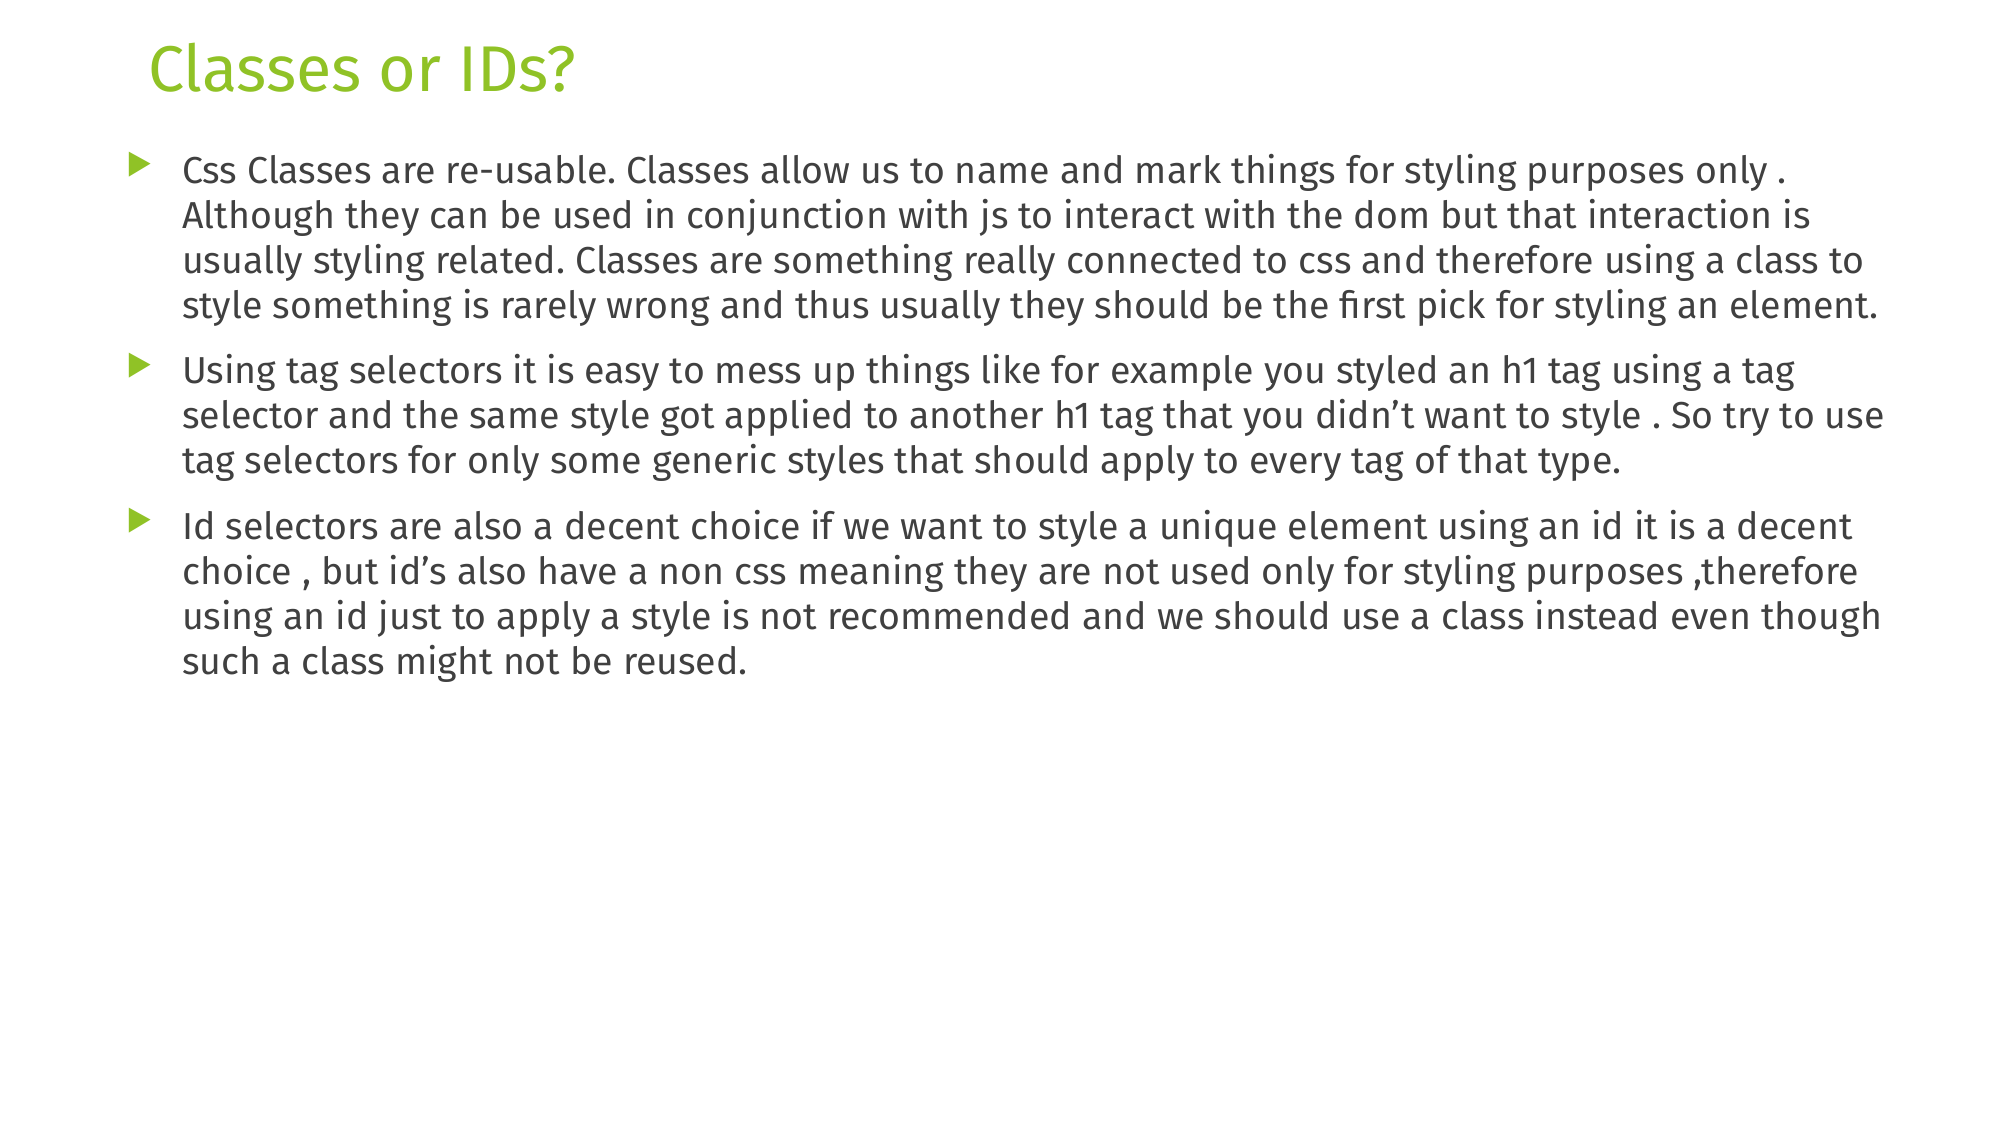

# Classes or IDs?
Css Classes are re-usable. Classes allow us to name and mark things for styling purposes only . Although they can be used in conjunction with js to interact with the dom but that interaction is usually styling related. Classes are something really connected to css and therefore using a class to style something is rarely wrong and thus usually they should be the first pick for styling an element.
Using tag selectors it is easy to mess up things like for example you styled an h1 tag using a tag selector and the same style got applied to another h1 tag that you didn’t want to style . So try to use tag selectors for only some generic styles that should apply to every tag of that type.
Id selectors are also a decent choice if we want to style a unique element using an id it is a decent choice , but id’s also have a non css meaning they are not used only for styling purposes ,therefore using an id just to apply a style is not recommended and we should use a class instead even though such a class might not be reused.